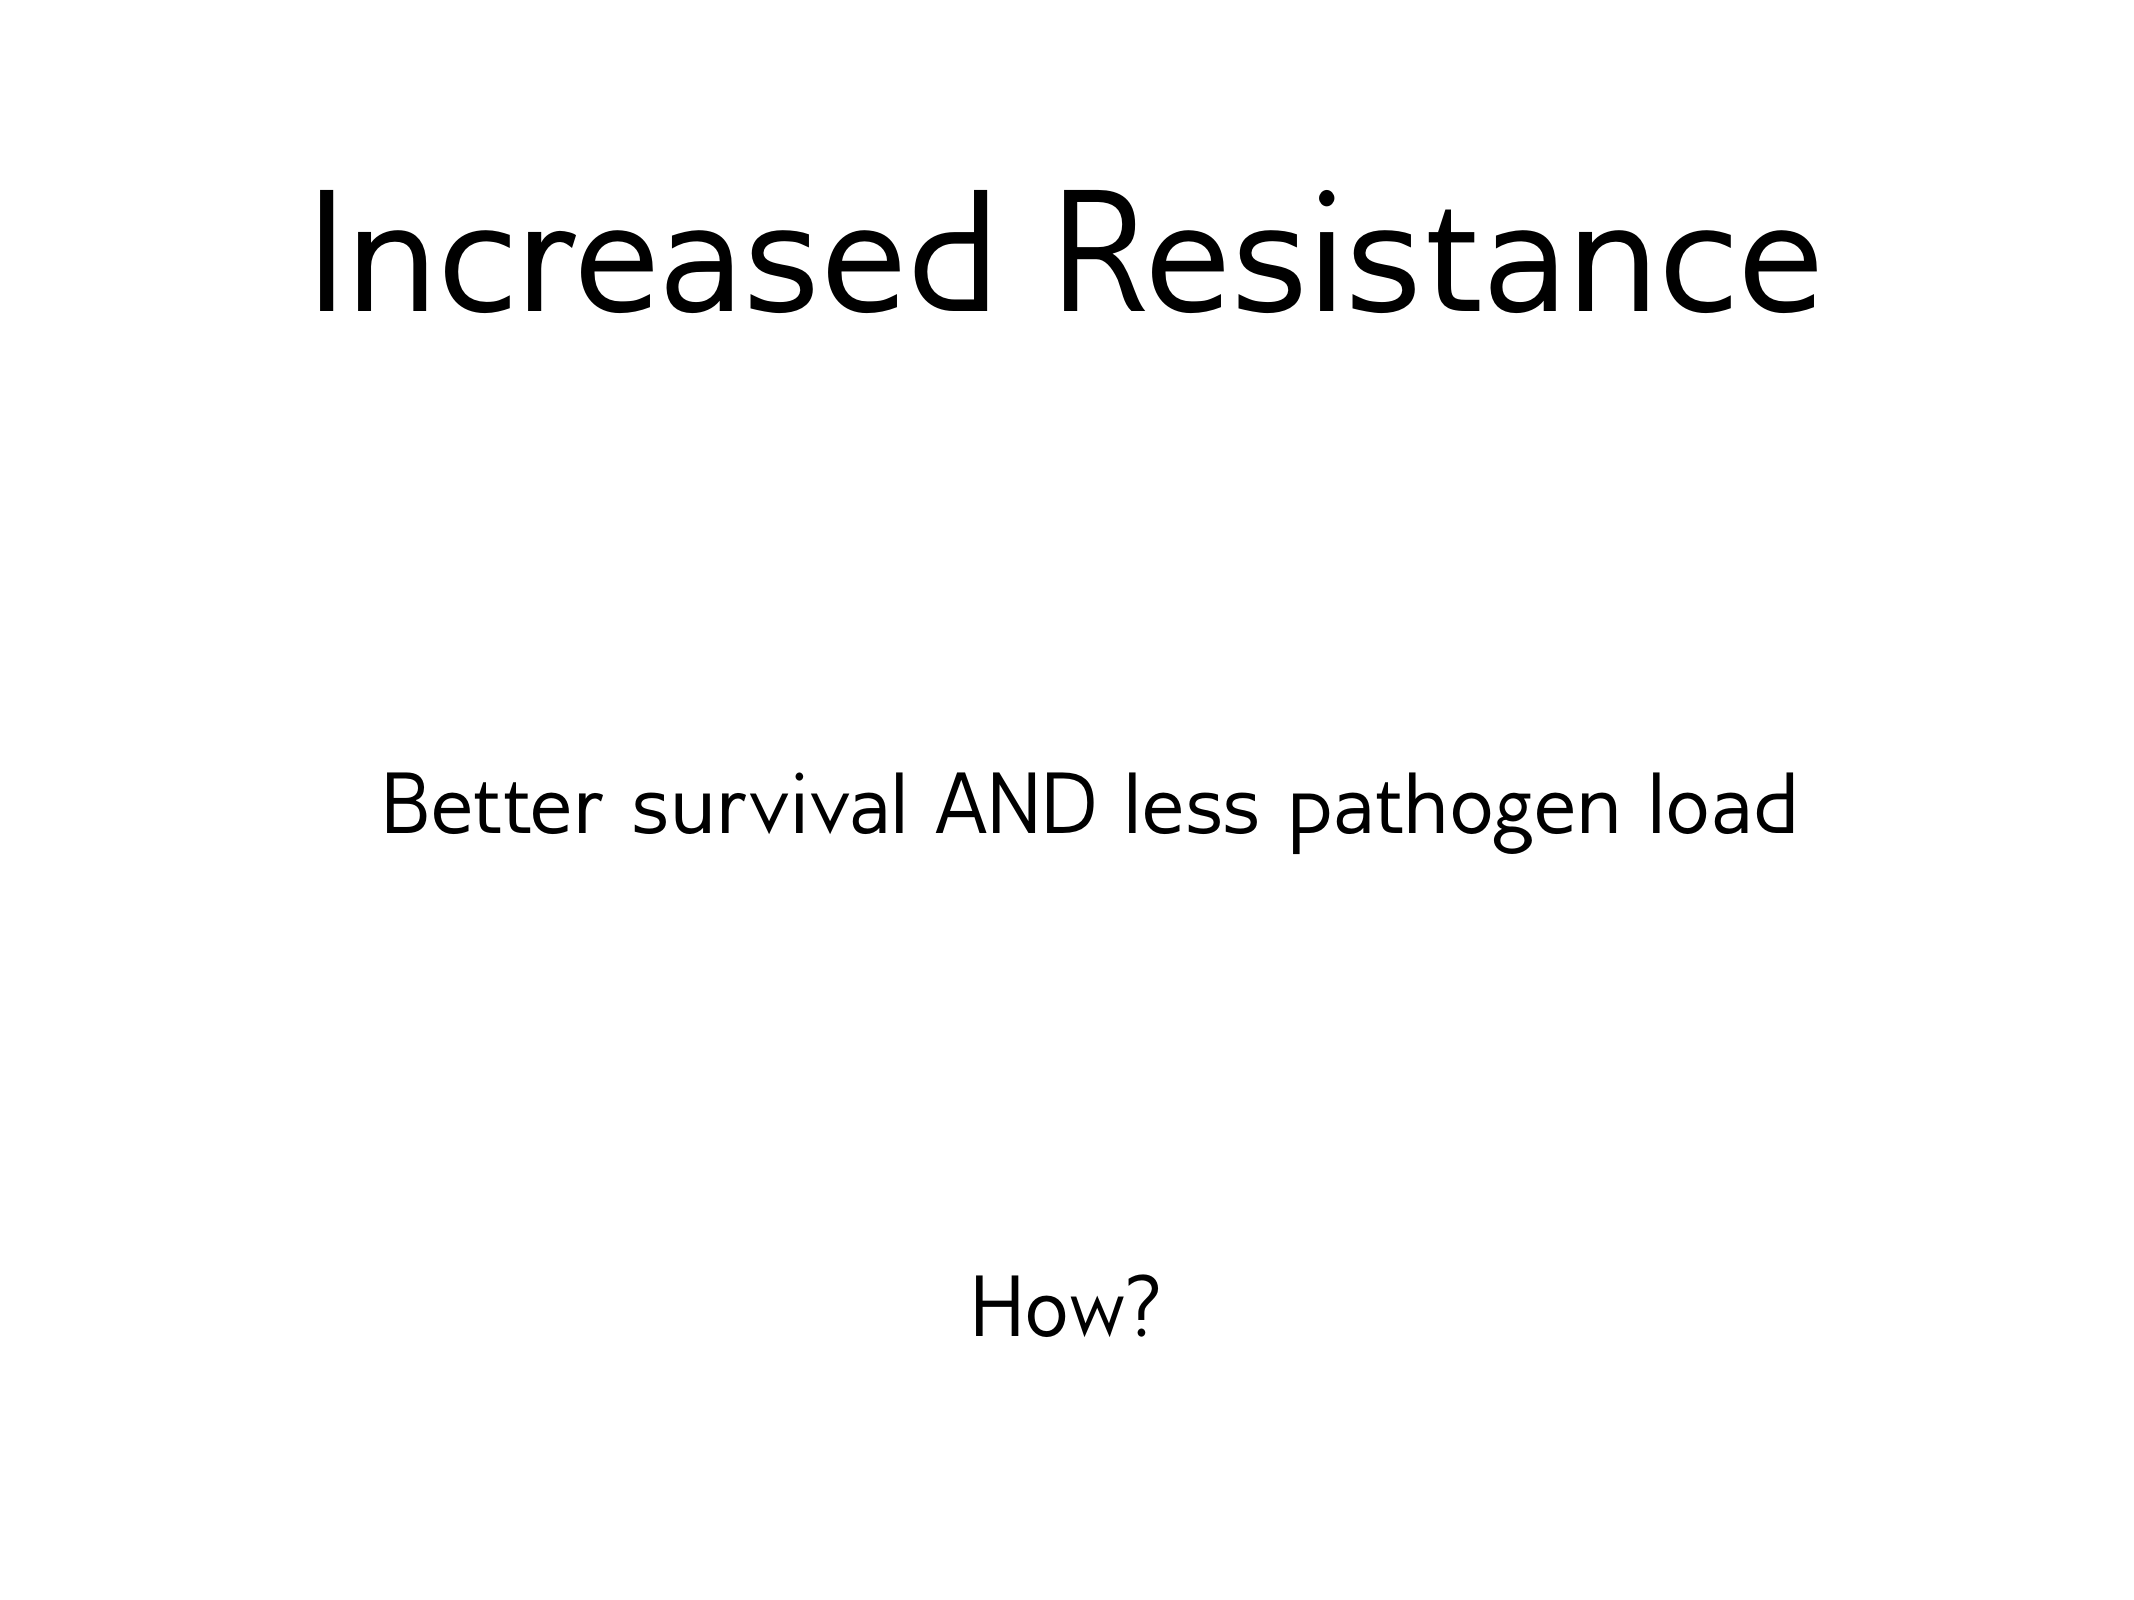

# Increased Resistance
Better survival AND less pathogen load
How?